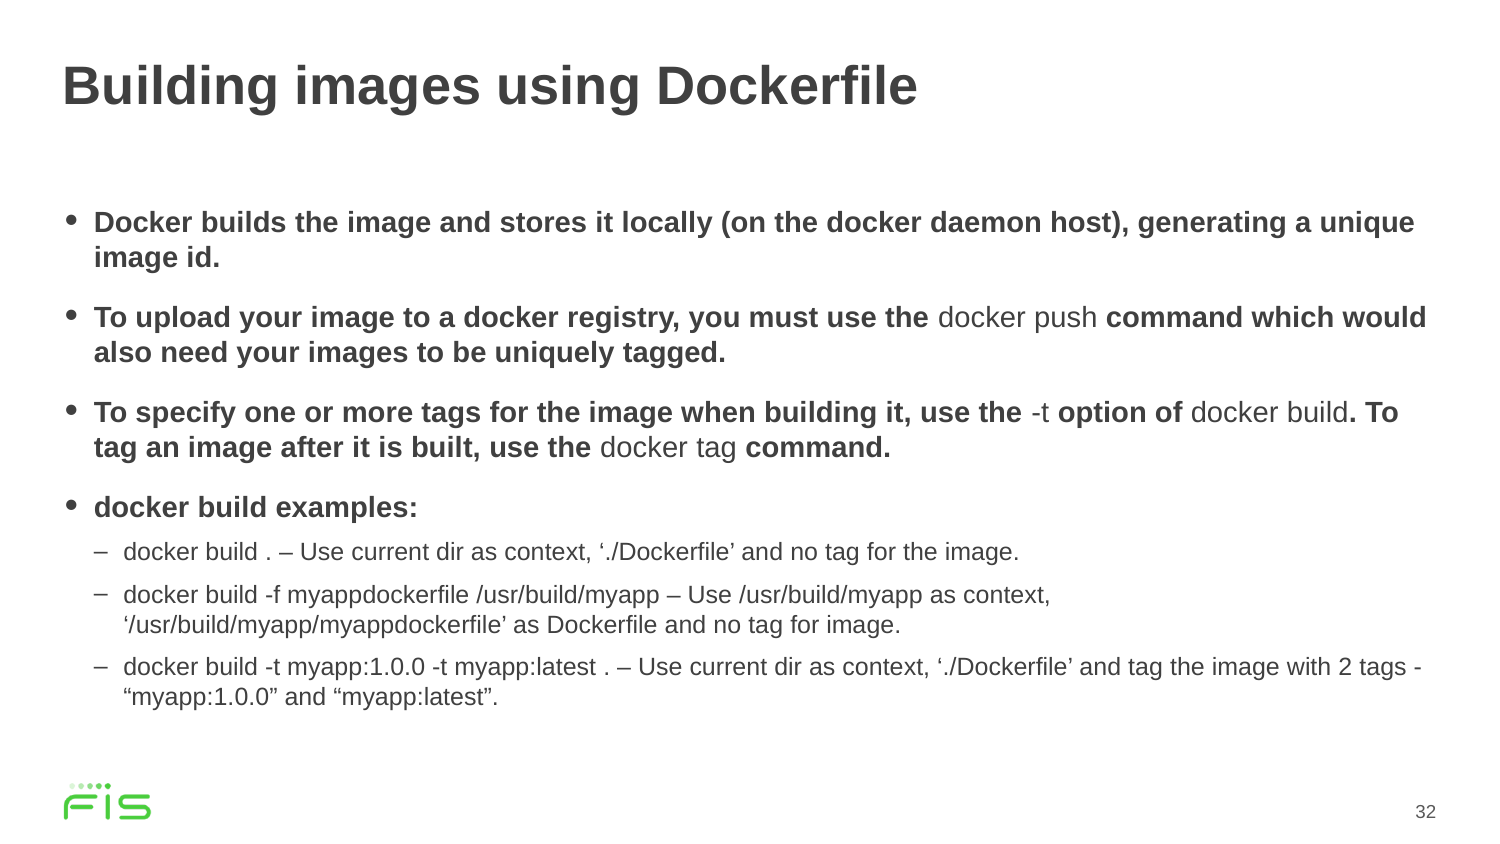

# Building images using Dockerfile
Docker builds the image and stores it locally (on the docker daemon host), generating a unique image id.
To upload your image to a docker registry, you must use the docker push command which would also need your images to be uniquely tagged.
To specify one or more tags for the image when building it, use the -t option of docker build. To tag an image after it is built, use the docker tag command.
docker build examples:
docker build . – Use current dir as context, ‘./Dockerfile’ and no tag for the image.
docker build -f myappdockerfile /usr/build/myapp – Use /usr/build/myapp as context, ‘/usr/build/myapp/myappdockerfile’ as Dockerfile and no tag for image.
docker build -t myapp:1.0.0 -t myapp:latest . – Use current dir as context, ‘./Dockerfile’ and tag the image with 2 tags - “myapp:1.0.0” and “myapp:latest”.
32